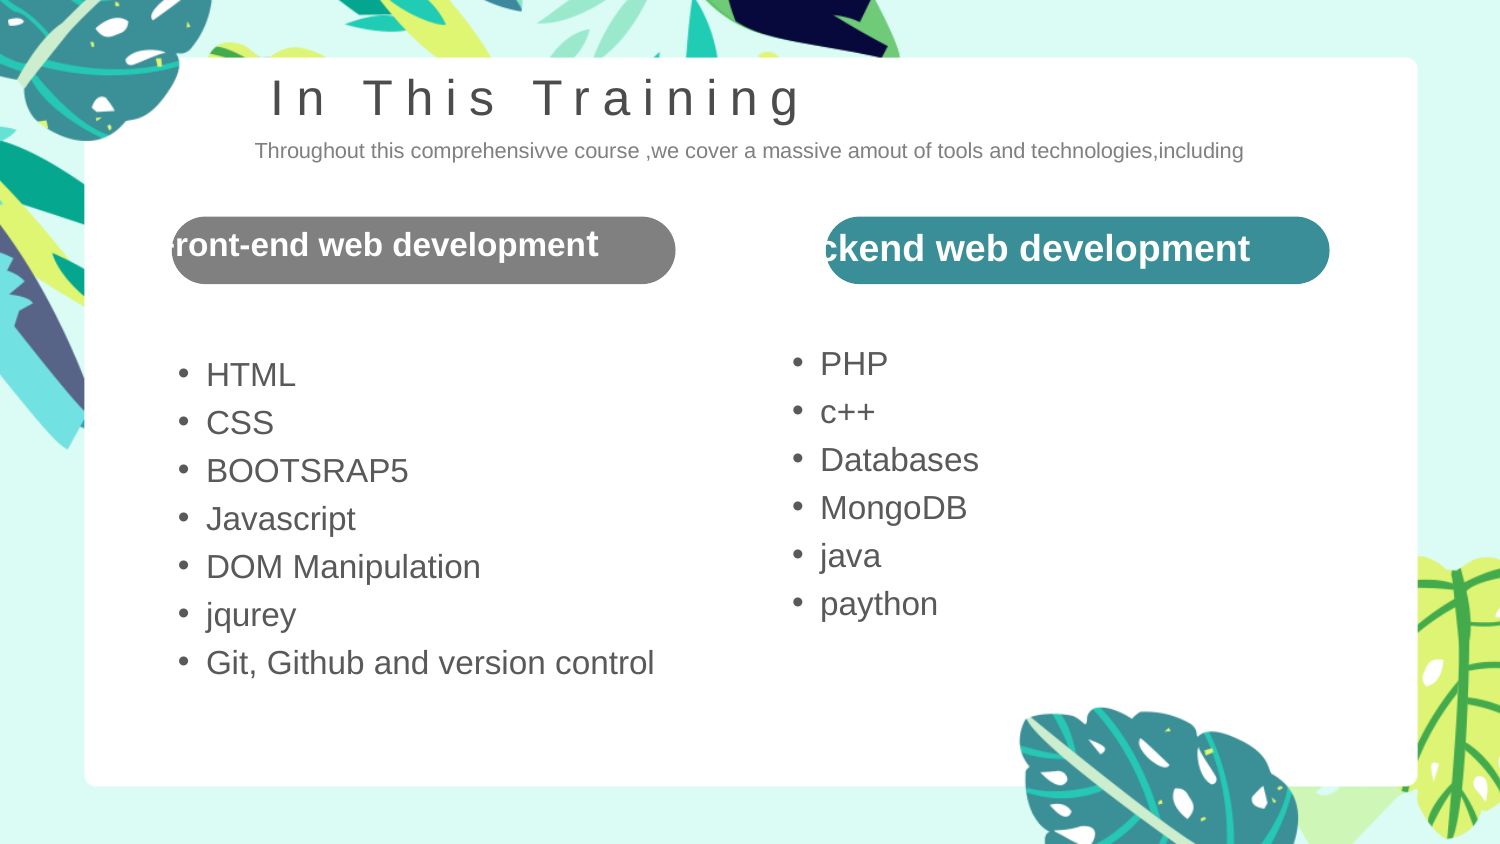

# In This Training

Throughout this comprehensivve course ,we cover a massive amout of tools and technologies,including
Front-end web development

Backend web development

PHP
c++
Databases
MongoDB
java
paython

HTML
CSS
BOOTSRAP5
Javascript
DOM Manipulation
jqurey
Git, Github and version control